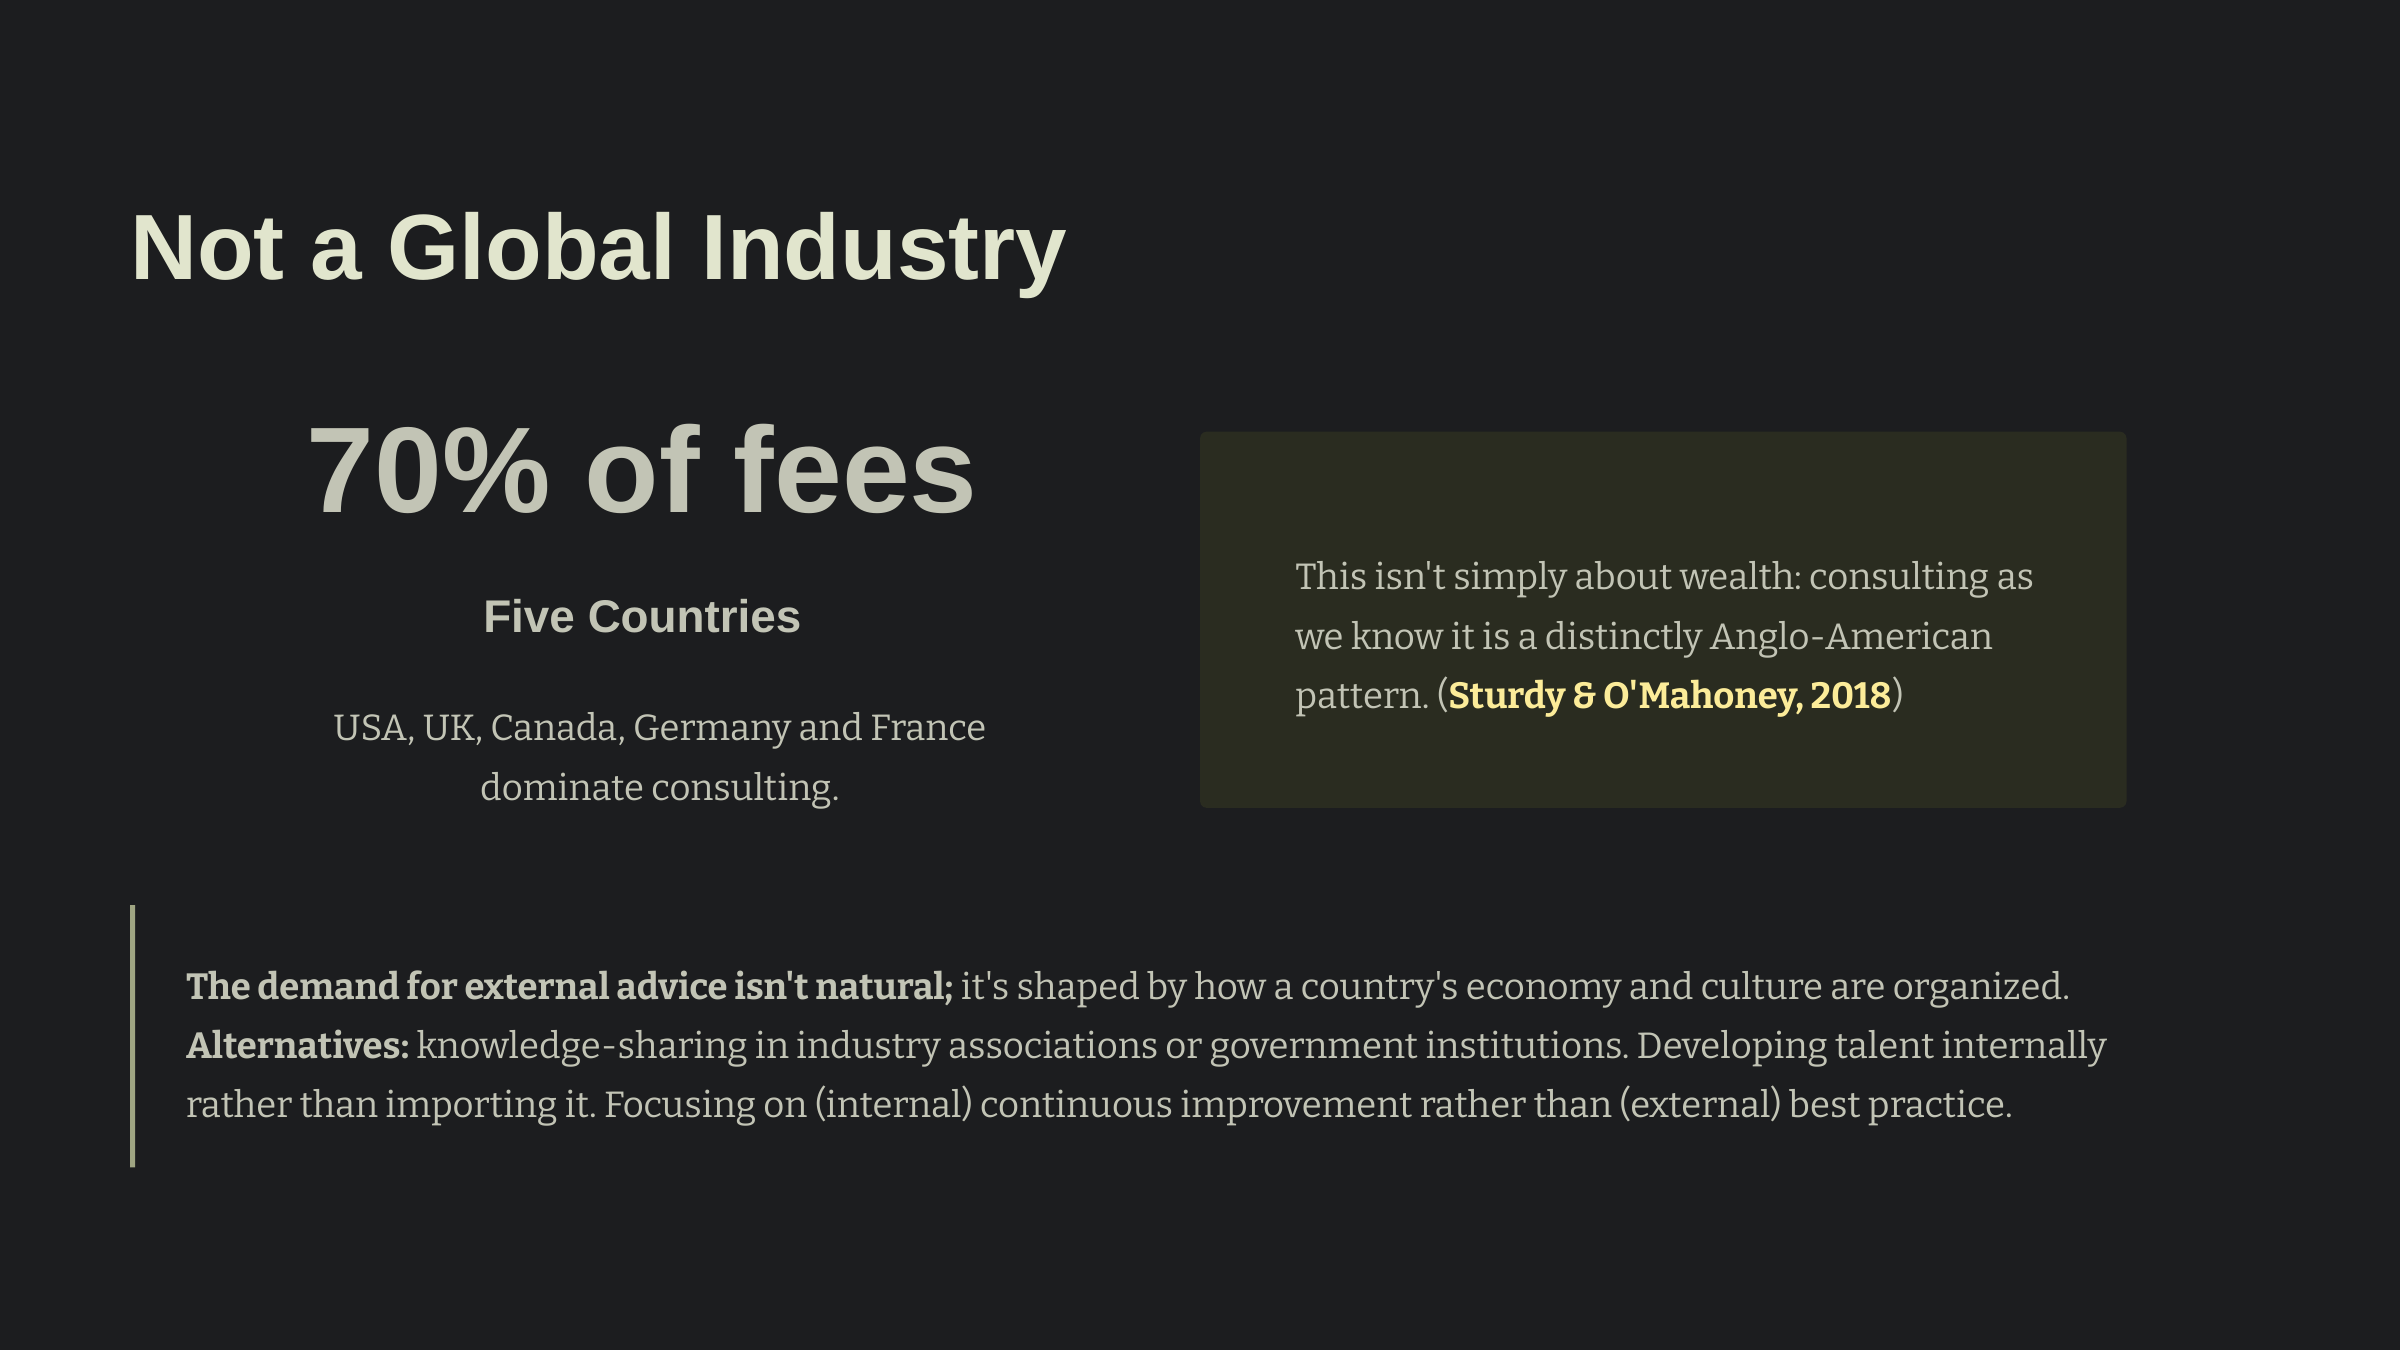

Not a Global Industry
70% of fees

This isn't simply about wealth: consulting as we know it is a distinctly Anglo-American pattern. (Sturdy & O'Mahoney, 2018)
Five Countries
USA, UK, Canada, Germany and France dominate consulting.

The demand for external advice isn't natural; it's shaped by how a country's economy and culture are organized.
Alternatives: knowledge-sharing in industry associations or government institutions. Developing talent internally rather than importing it. Focusing on (internal) continuous improvement rather than (external) best practice.